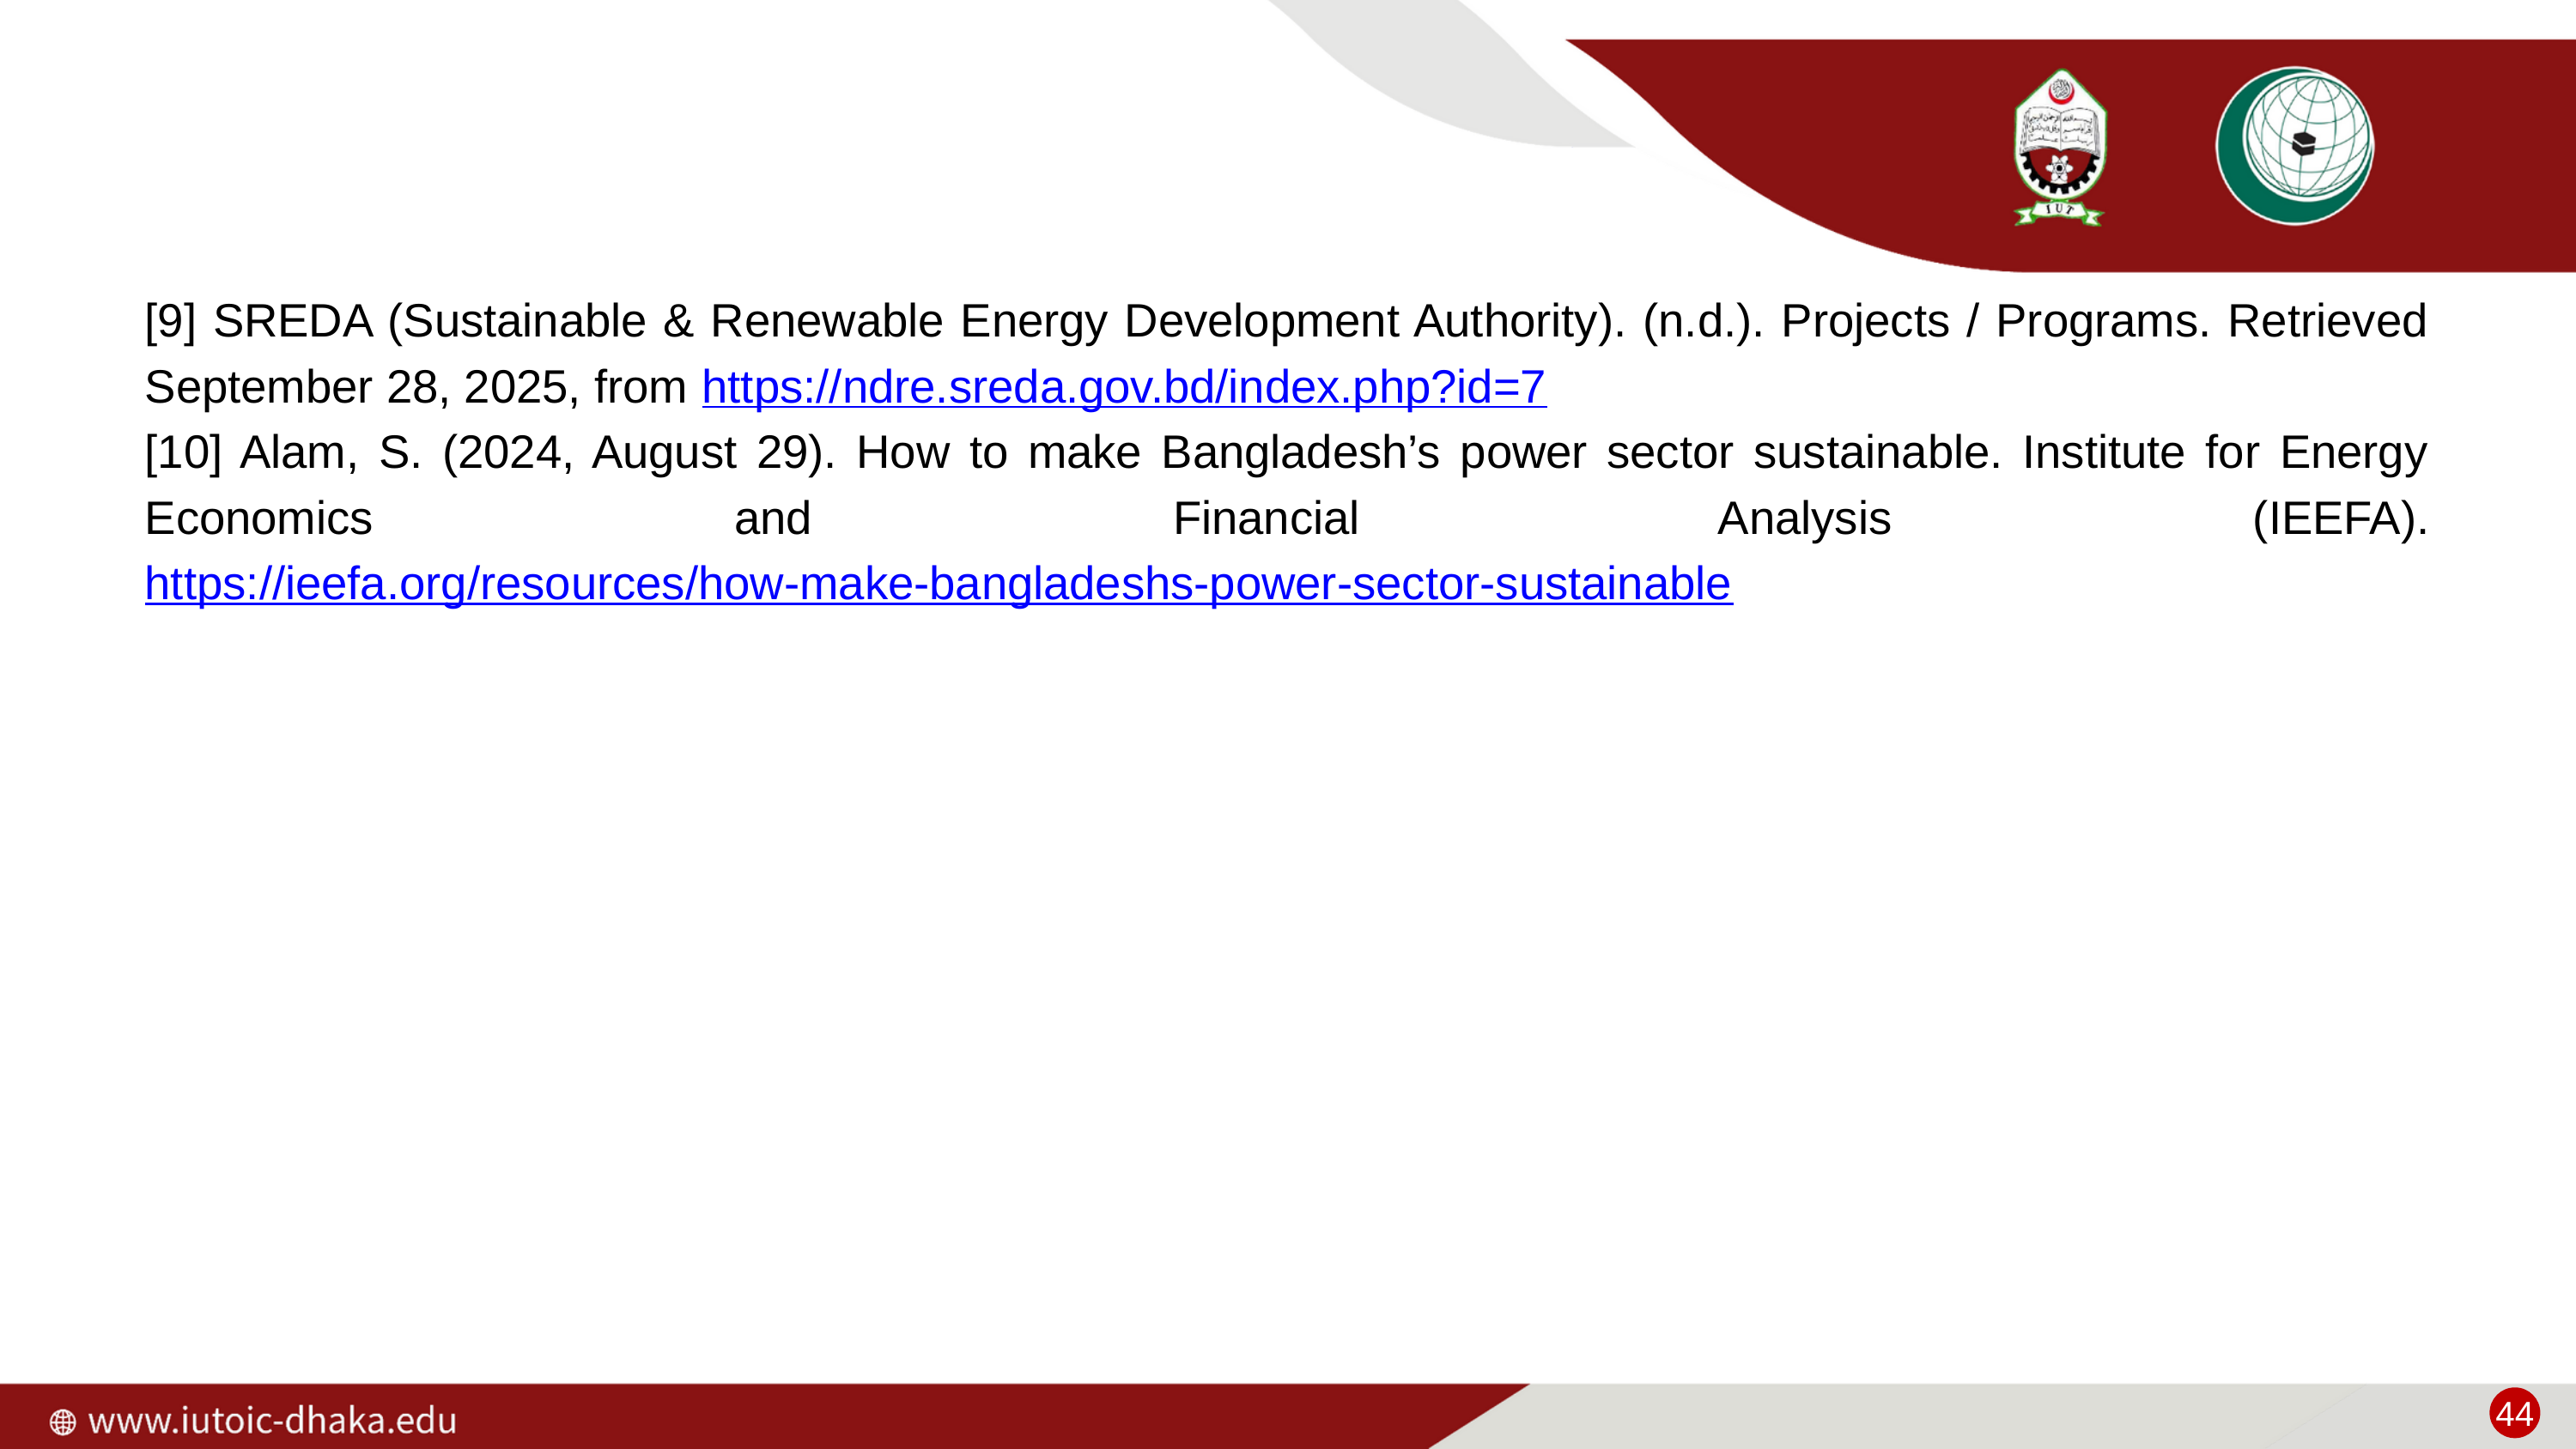

[9] SREDA (Sustainable & Renewable Energy Development Authority). (n.d.). Projects / Programs. Retrieved September 28, 2025, from https://ndre.sreda.gov.bd/index.php?id=7
[10] Alam, S. (2024, August 29). How to make Bangladesh’s power sector sustainable. Institute for Energy Economics and Financial Analysis (IEEFA). https://ieefa.org/resources/how-make-bangladeshs-power-sector-sustainable
44